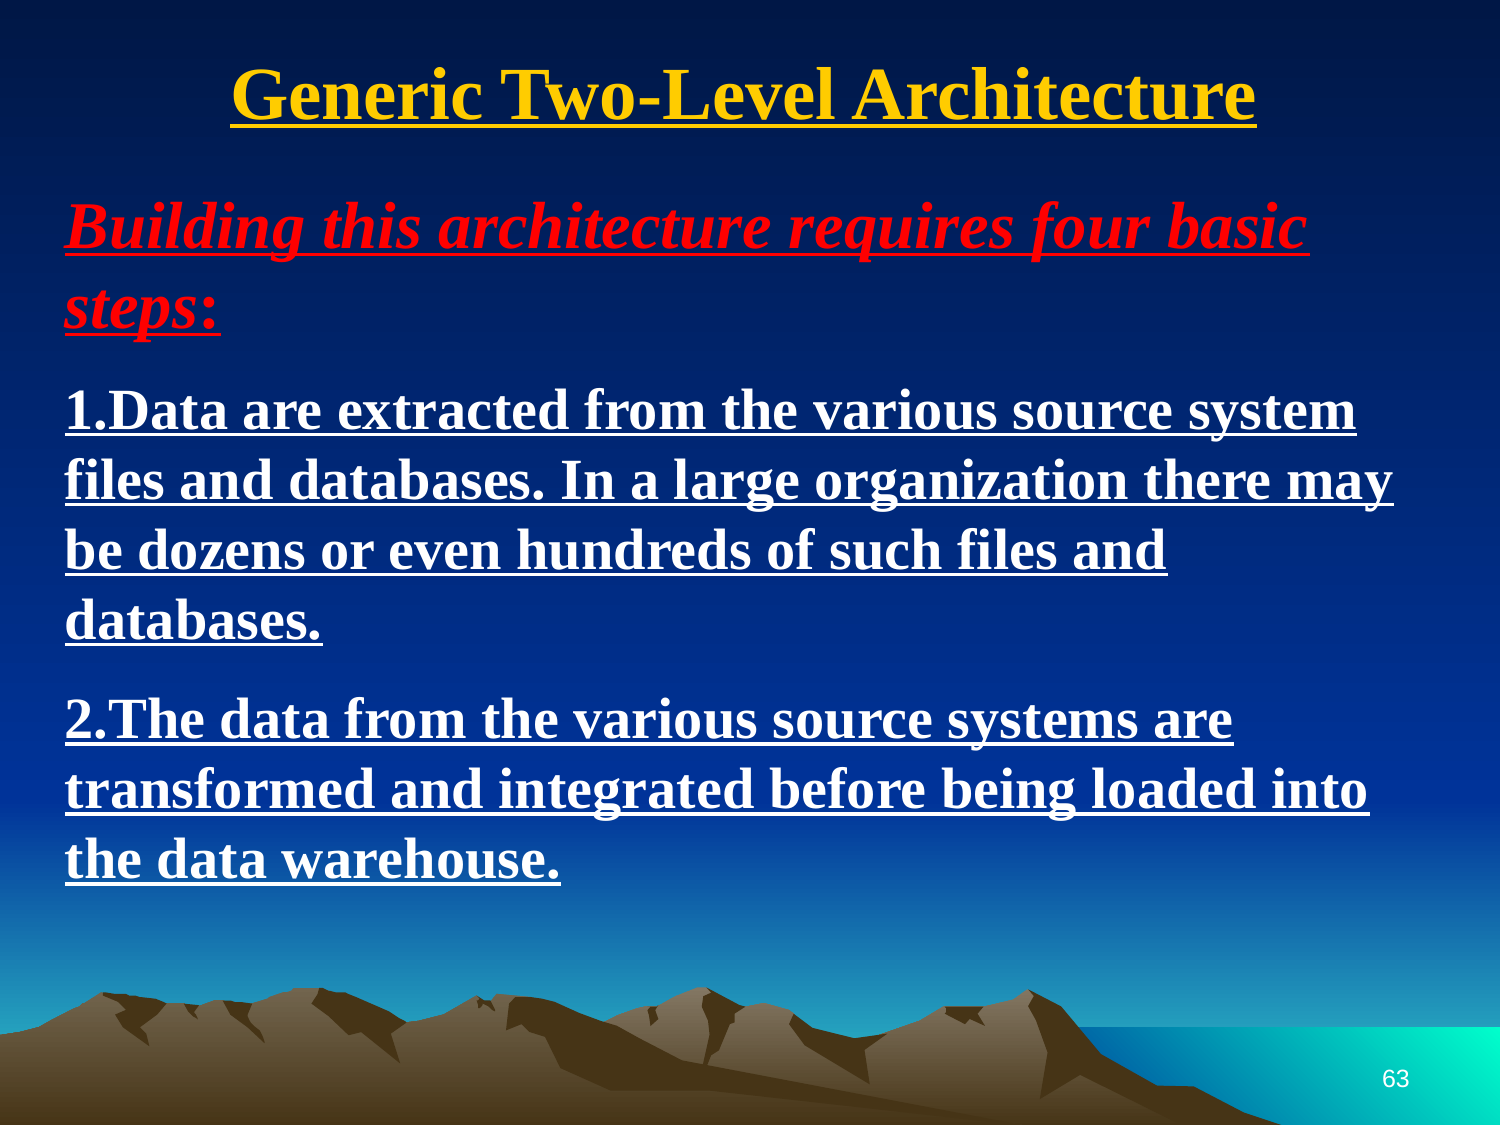

Generic Two-Level Architecture

Building this architecture requires four basic steps:
1.Data are extracted from the various source system files and databases. In a large organization there may be dozens or even hundreds of such files and databases.
2.The data from the various source systems are transformed and integrated before being loaded into the data warehouse.

63